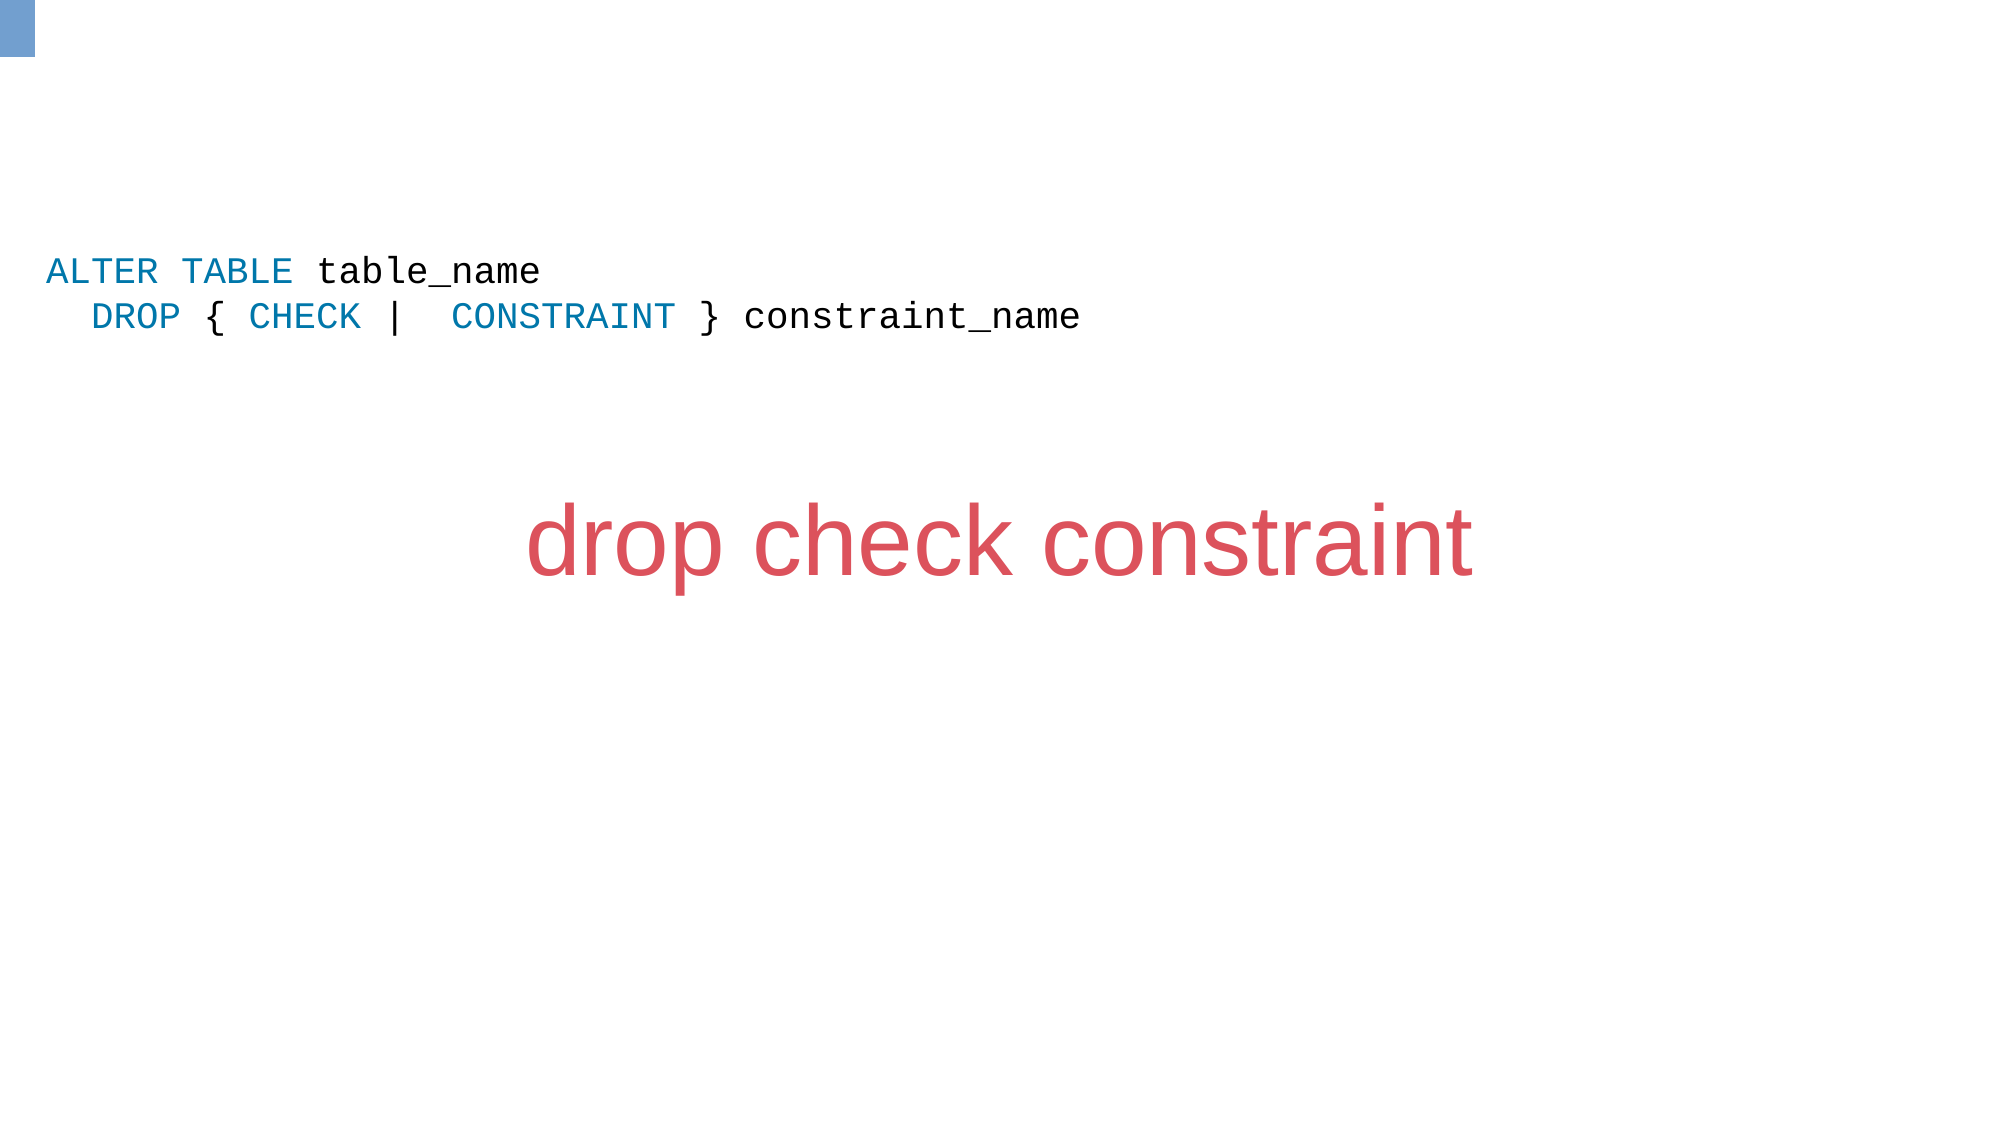

ALTER TABLE table_name
  DROP { CHECK |  CONSTRAINT } constraint_name
drop check constraint